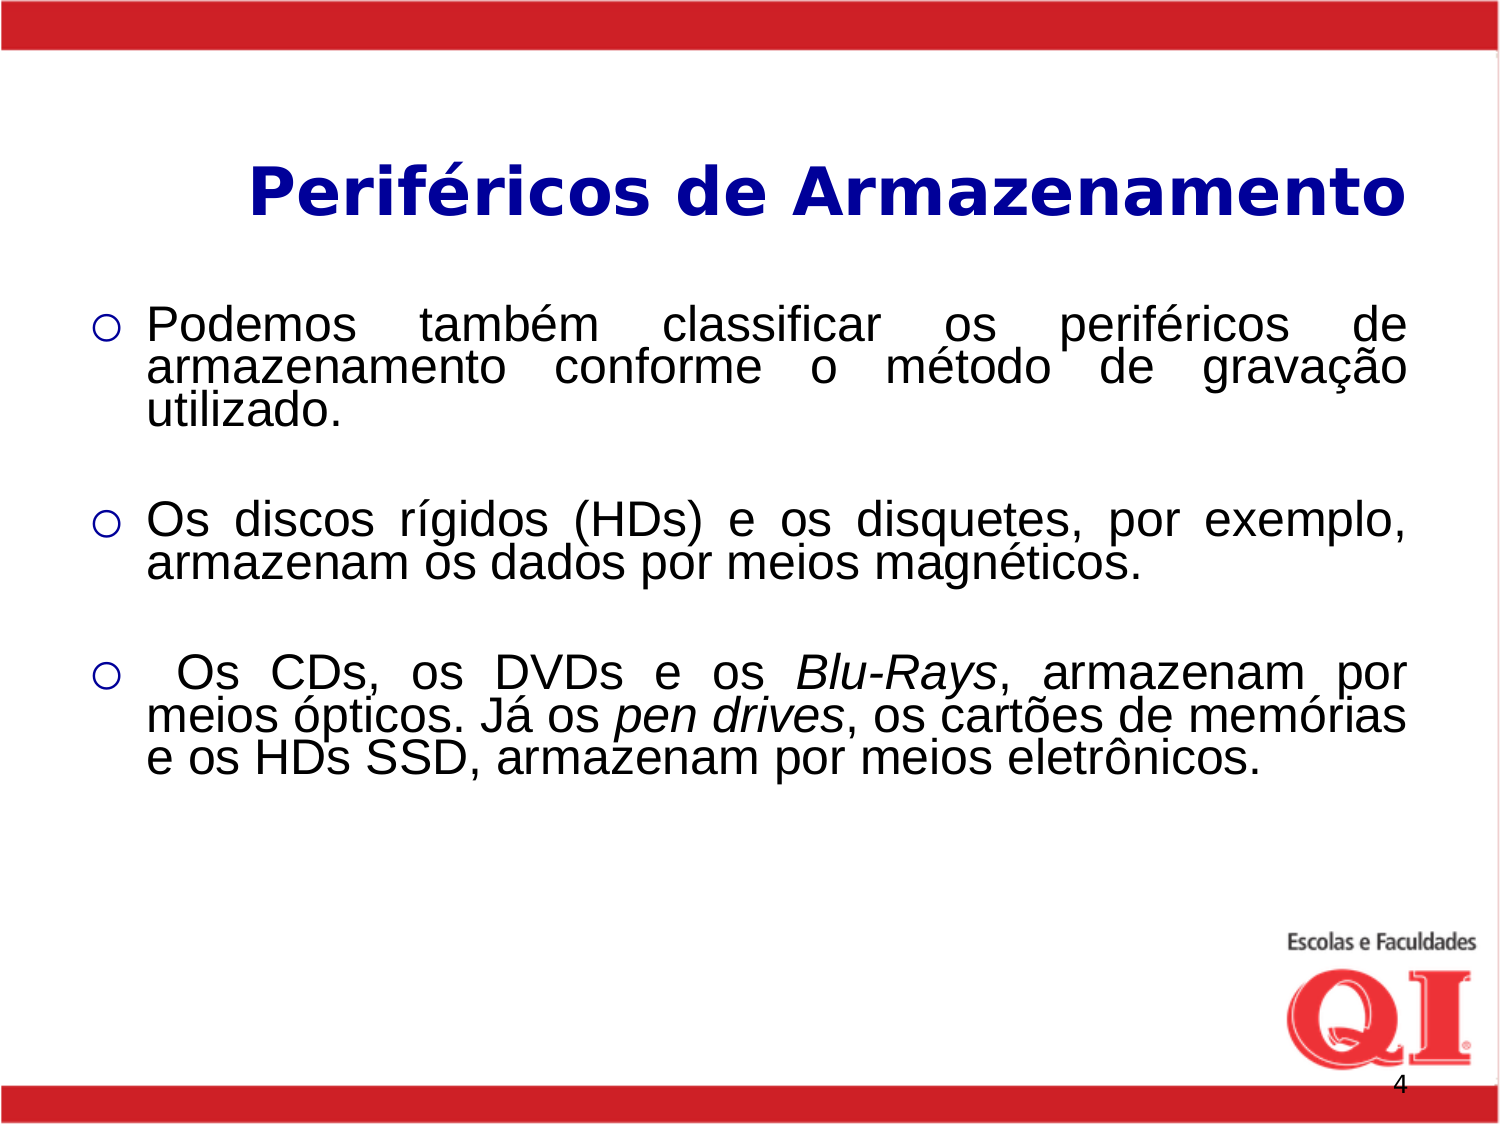

# Periféricos de Armazenamento
Podemos também classificar os periféricos de armazenamento conforme o método de gravação utilizado.

Os discos rígidos (HDs) e os disquetes, por exemplo, armazenam os dados por meios magnéticos.

 Os CDs, os DVDs e os Blu-Rays, armazenam por meios ópticos. Já os pen drives, os cartões de memórias e os HDs SSD, armazenam por meios eletrônicos.
4